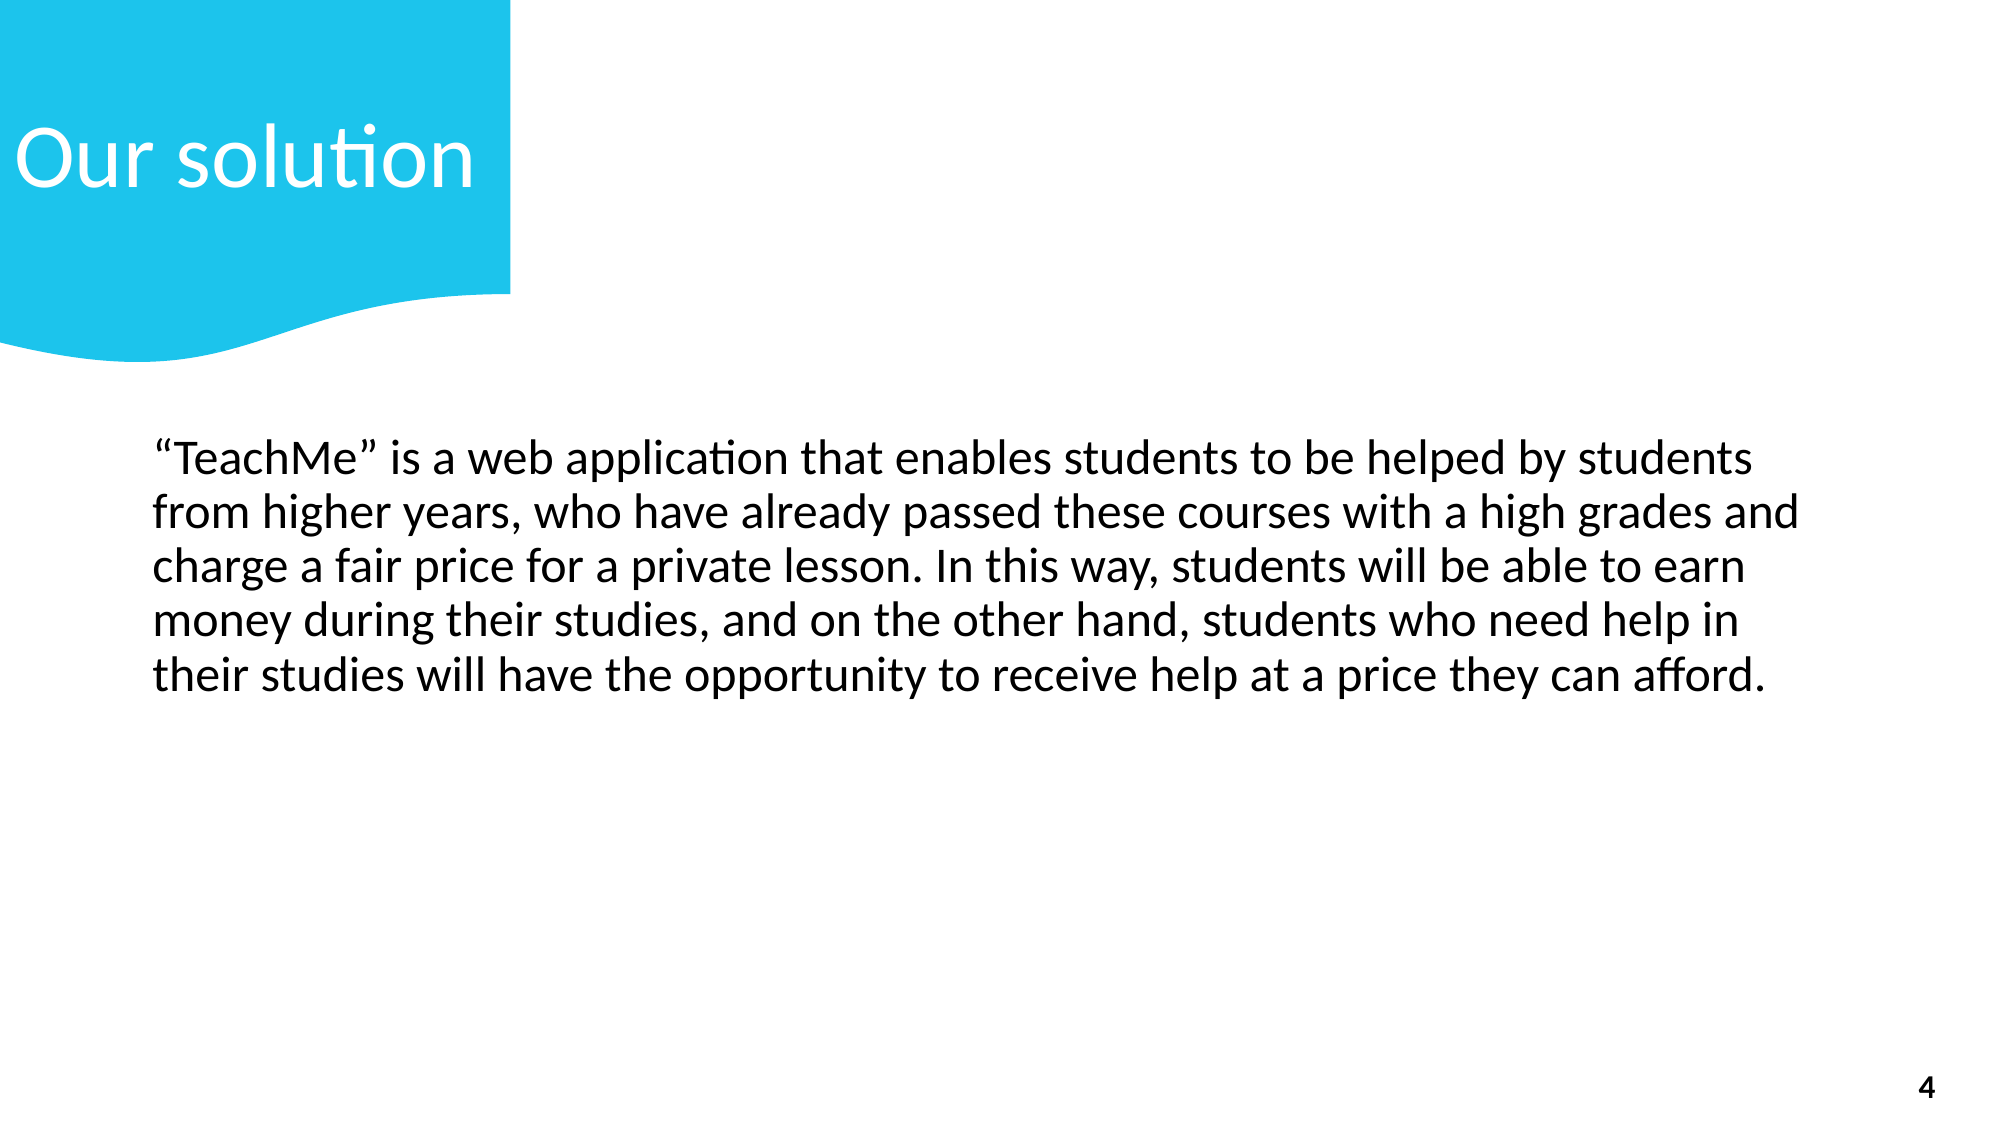

Our solution
# Our solution
“TeachMe” is a web application that enables students to be helped by students from higher years, who have already passed these courses with a high grades and charge a fair price for a private lesson. In this way, students will be able to earn money during their studies, and on the other hand, students who need help in their studies will have the opportunity to receive help at a price they can afford.

4